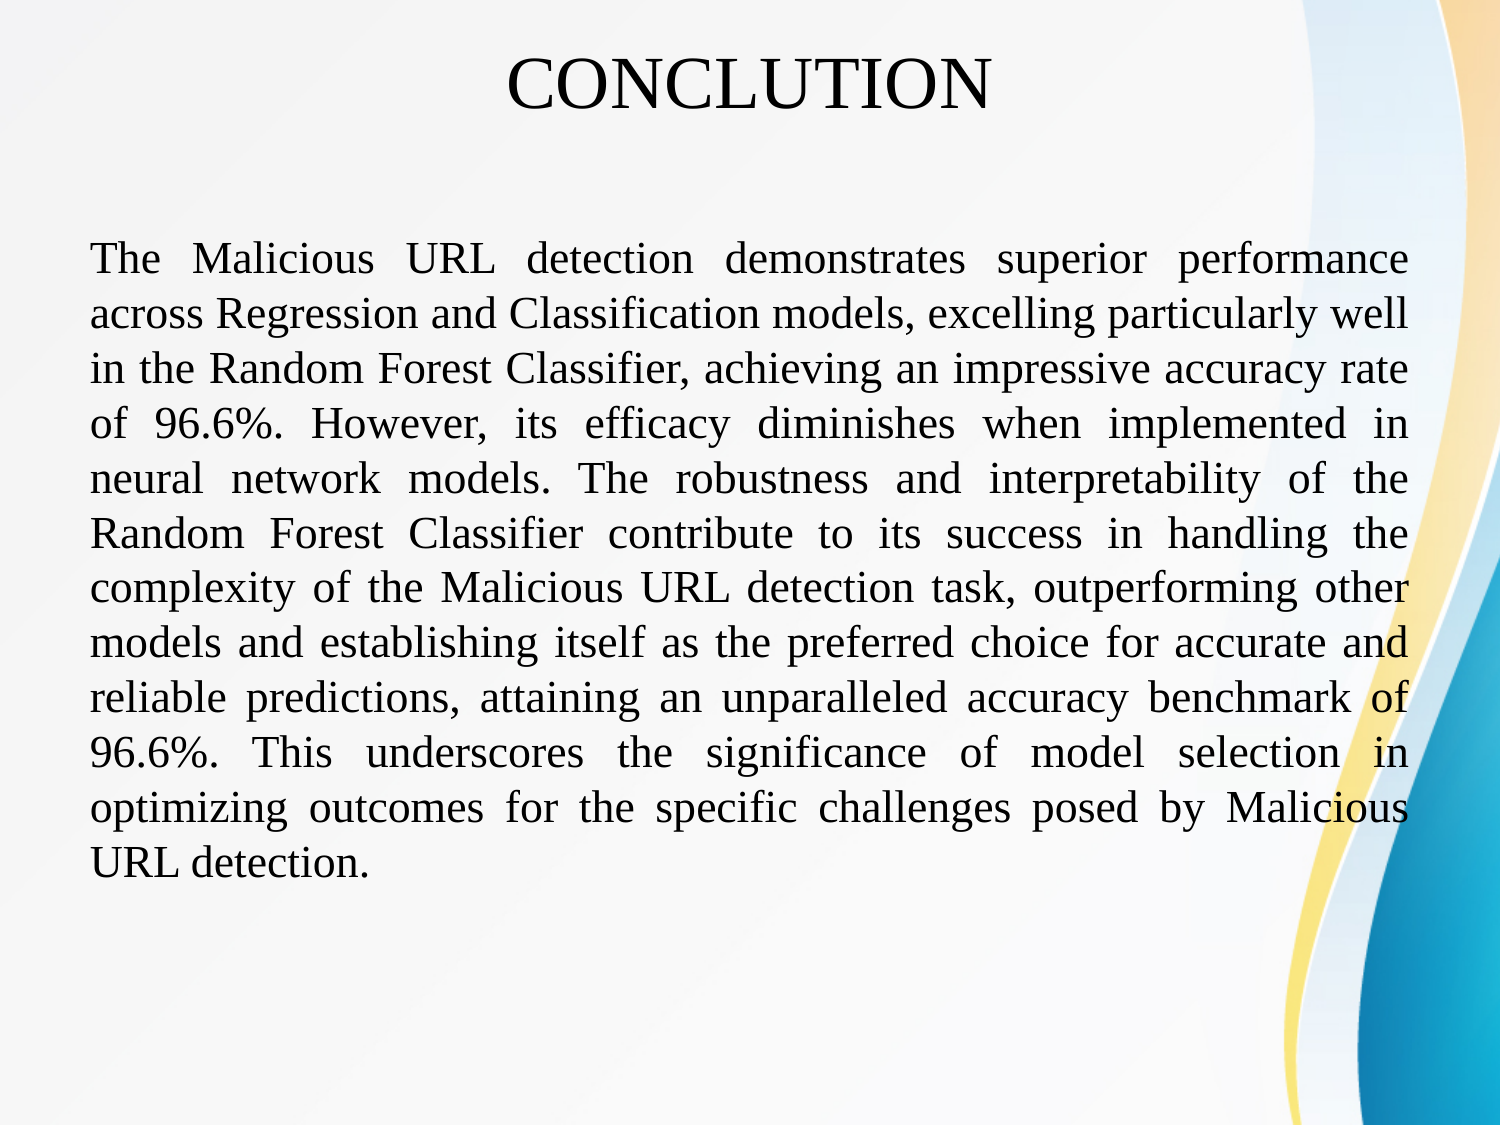

# CONCLUTION
The Malicious URL detection demonstrates superior performance across Regression and Classification models, excelling particularly well in the Random Forest Classifier, achieving an impressive accuracy rate of 96.6%. However, its efficacy diminishes when implemented in neural network models. The robustness and interpretability of the Random Forest Classifier contribute to its success in handling the complexity of the Malicious URL detection task, outperforming other models and establishing itself as the preferred choice for accurate and reliable predictions, attaining an unparalleled accuracy benchmark of 96.6%. This underscores the significance of model selection in optimizing outcomes for the specific challenges posed by Malicious URL detection.